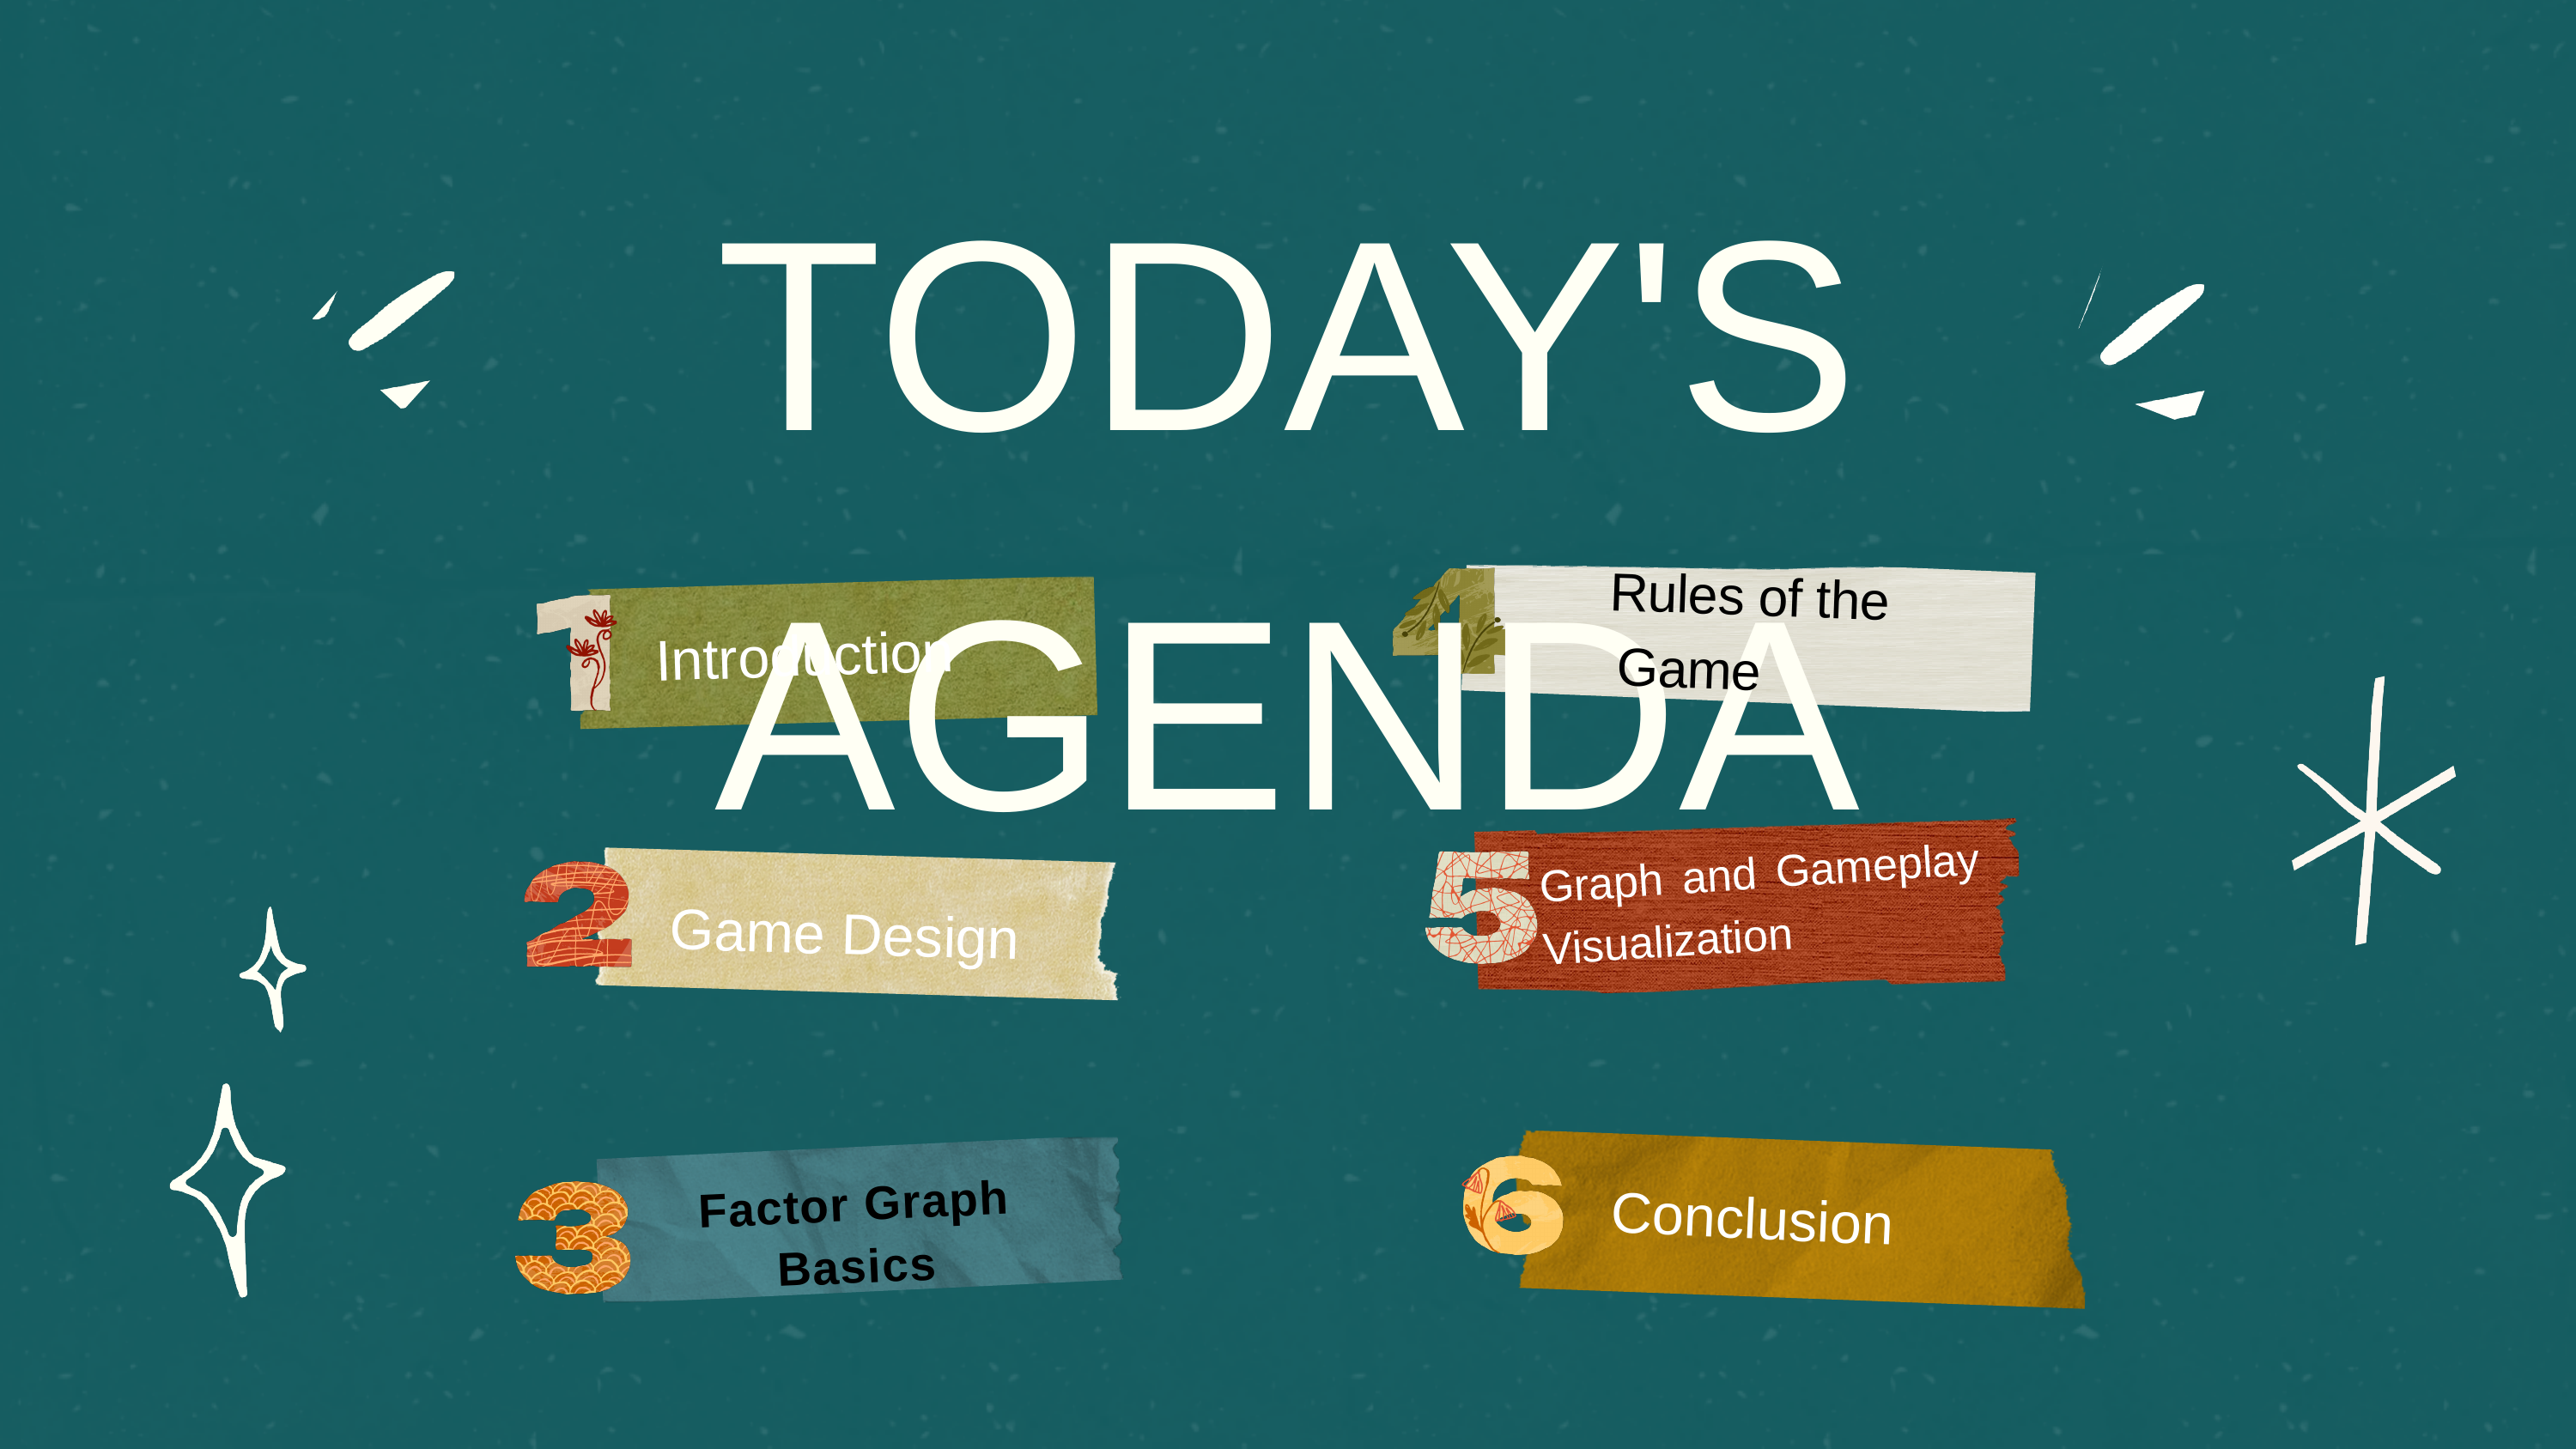

TODAY'S AGENDA

        Rules of the Game

Introduction

Graph and Gameplay Visualization

Game Design

Factor Graph Basics
Conclusion